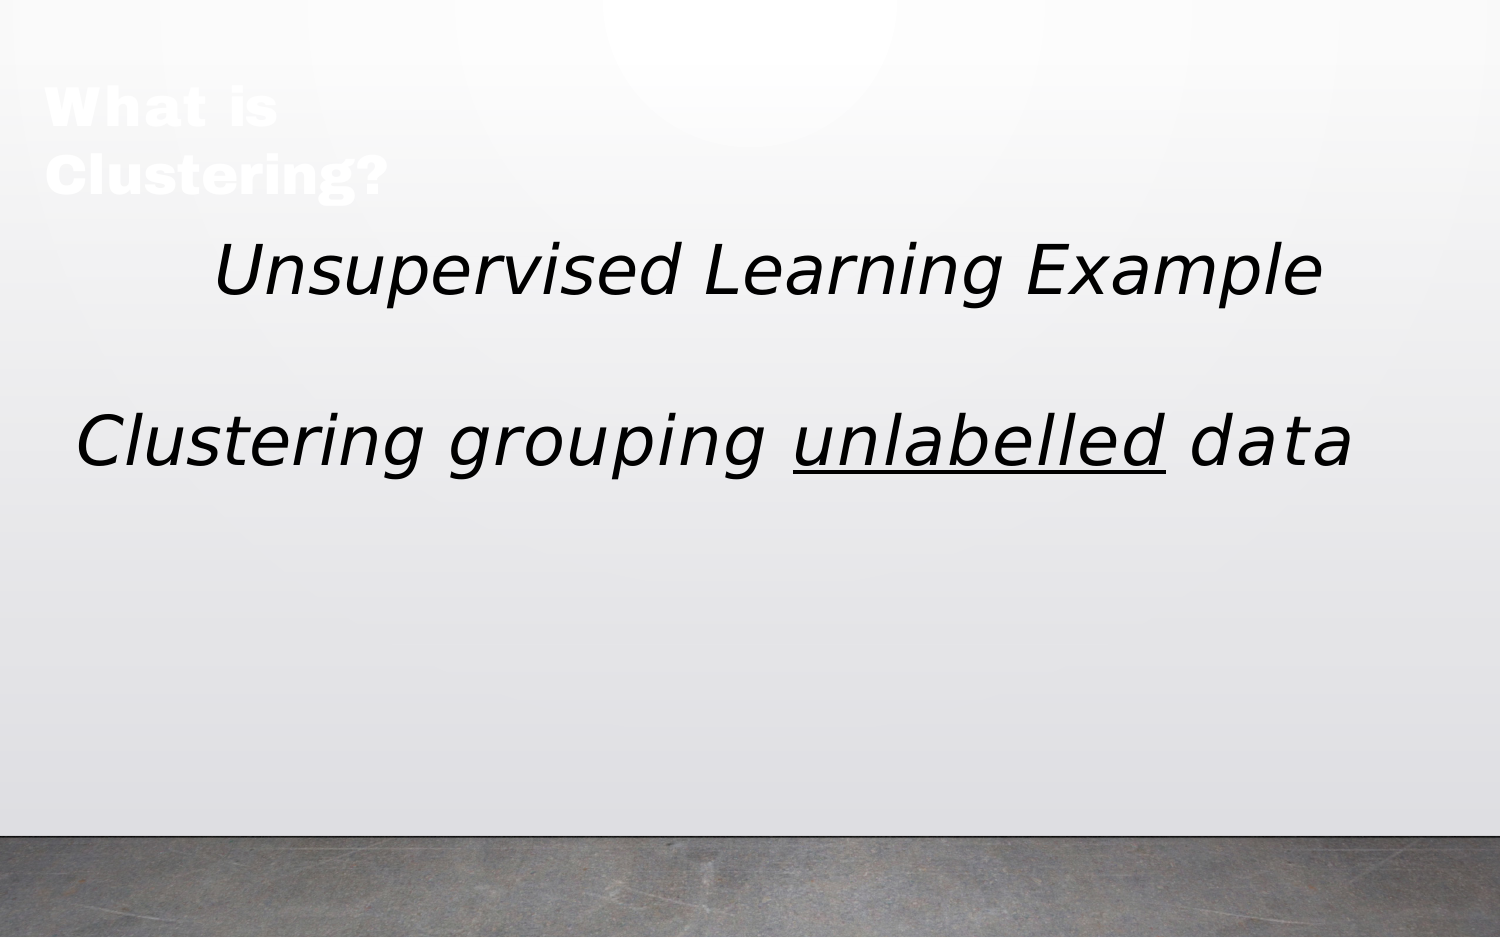

What is Clustering?
Unsupervised Learning Example

Clustering grouping unlabelled data